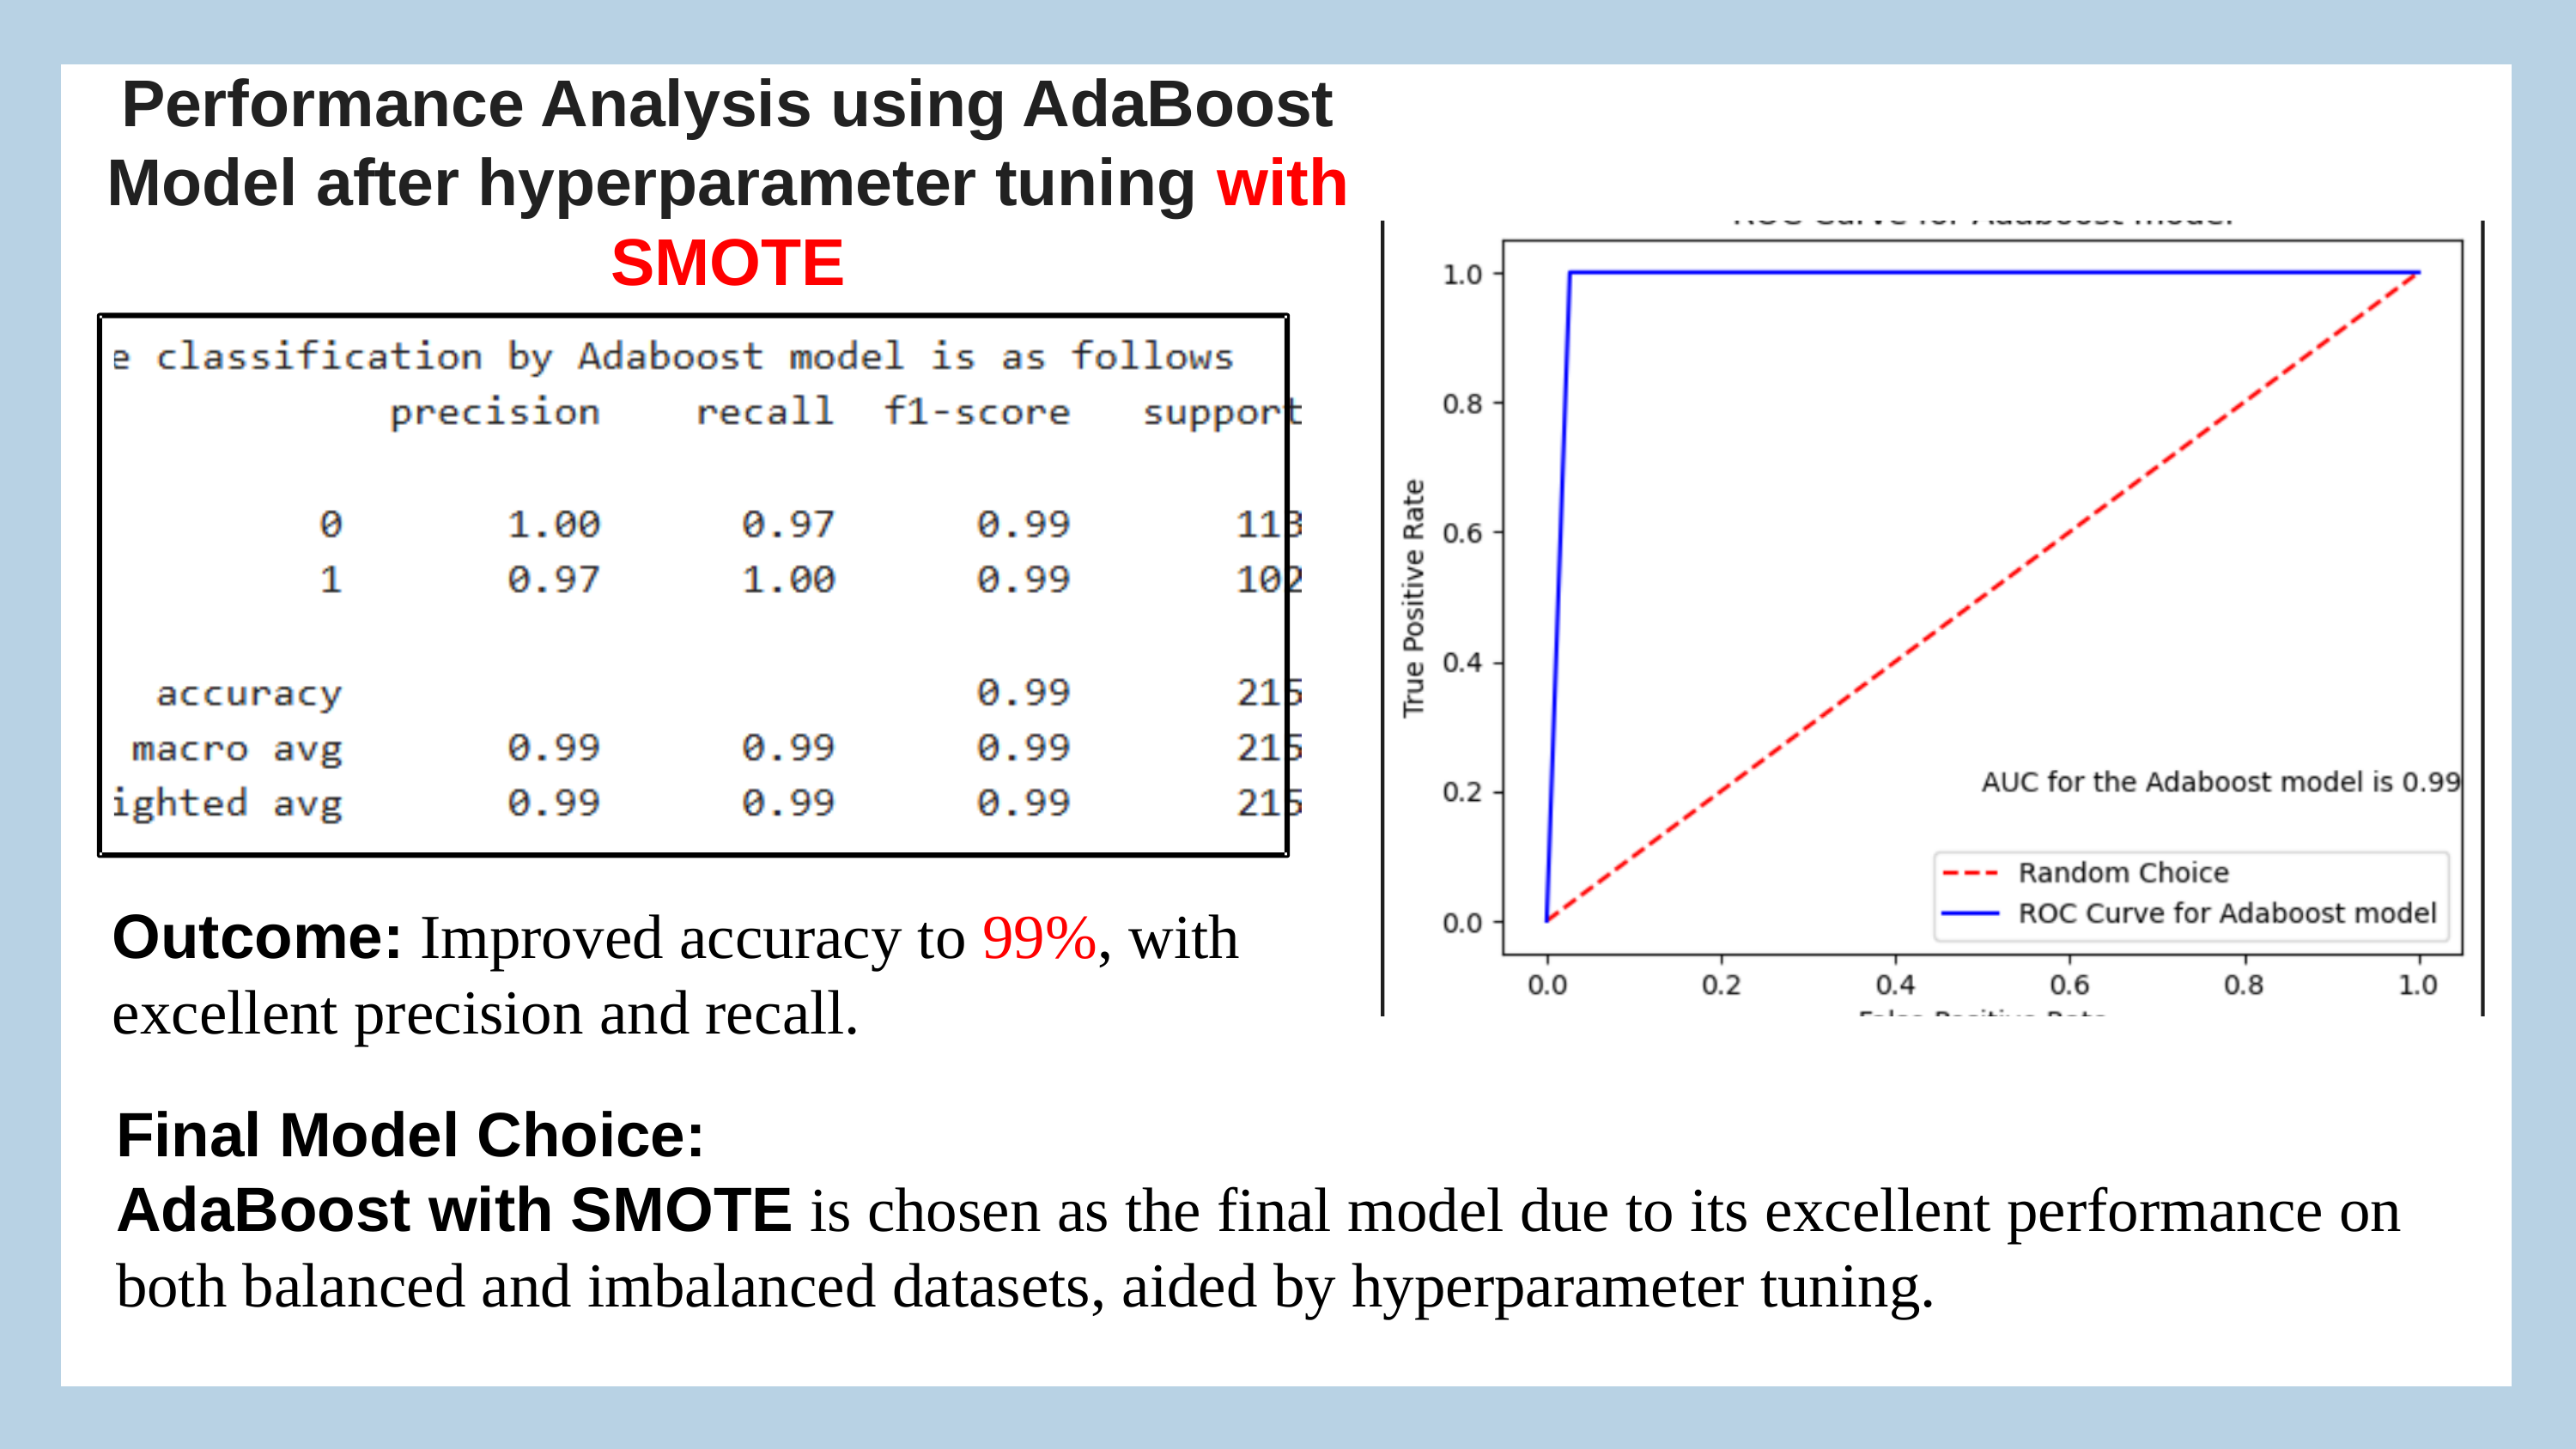

Performance Analysis using AdaBoost Model after hyperparameter tuning with SMOTE

Outcome: Improved accuracy to 99%, with excellent precision and recall.

Final Model Choice:
AdaBoost with SMOTE is chosen as the final model due to its excellent performance on both balanced and imbalanced datasets, aided by hyperparameter tuning.